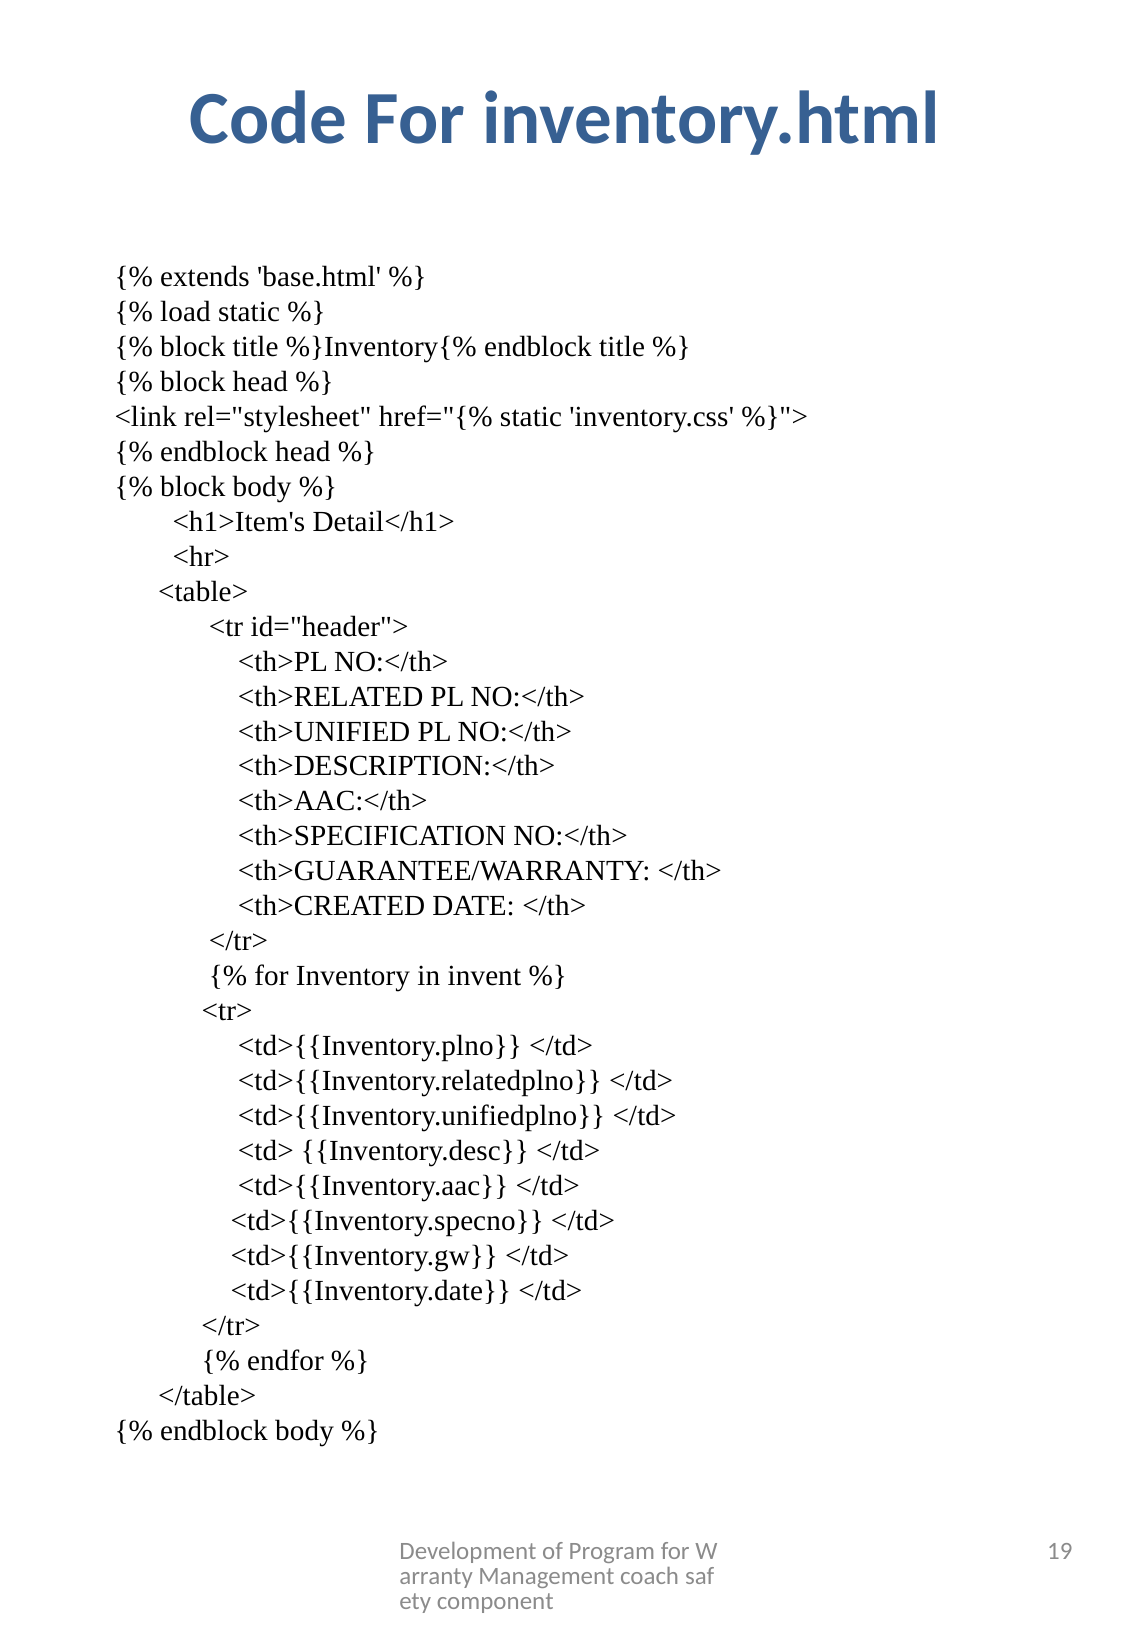

Code For inventory.html
{% extends 'base.html' %}
{% load static %}
{% block title %}Inventory{% endblock title %}
{% block head %}
<link rel="stylesheet" href="{% static 'inventory.css' %}">
{% endblock head %}
{% block body %}
        <h1>Item's Detail</h1>
        <hr>
      <table>
             <tr id="header">
                 <th>PL NO:</th>
                 <th>RELATED PL NO:</th>
                 <th>UNIFIED PL NO:</th>
                 <th>DESCRIPTION:</th>
                 <th>AAC:</th>
                 <th>SPECIFICATION NO:</th>
                 <th>GUARANTEE/WARRANTY: </th>
                 <th>CREATED DATE: </th>
             </tr>
             {% for Inventory in invent %}
            <tr>
                 <td>{{Inventory.plno}} </td>
                 <td>{{Inventory.relatedplno}} </td>
                 <td>{{Inventory.unifiedplno}} </td>
                 <td> {{Inventory.desc}} </td>
                 <td>{{Inventory.aac}} </td>
                <td>{{Inventory.specno}} </td>
                <td>{{Inventory.gw}} </td>
                <td>{{Inventory.date}} </td>
            </tr>
            {% endfor %}
      </table>
{% endblock body %}
Development of Program for Warranty Management coach safety component
19